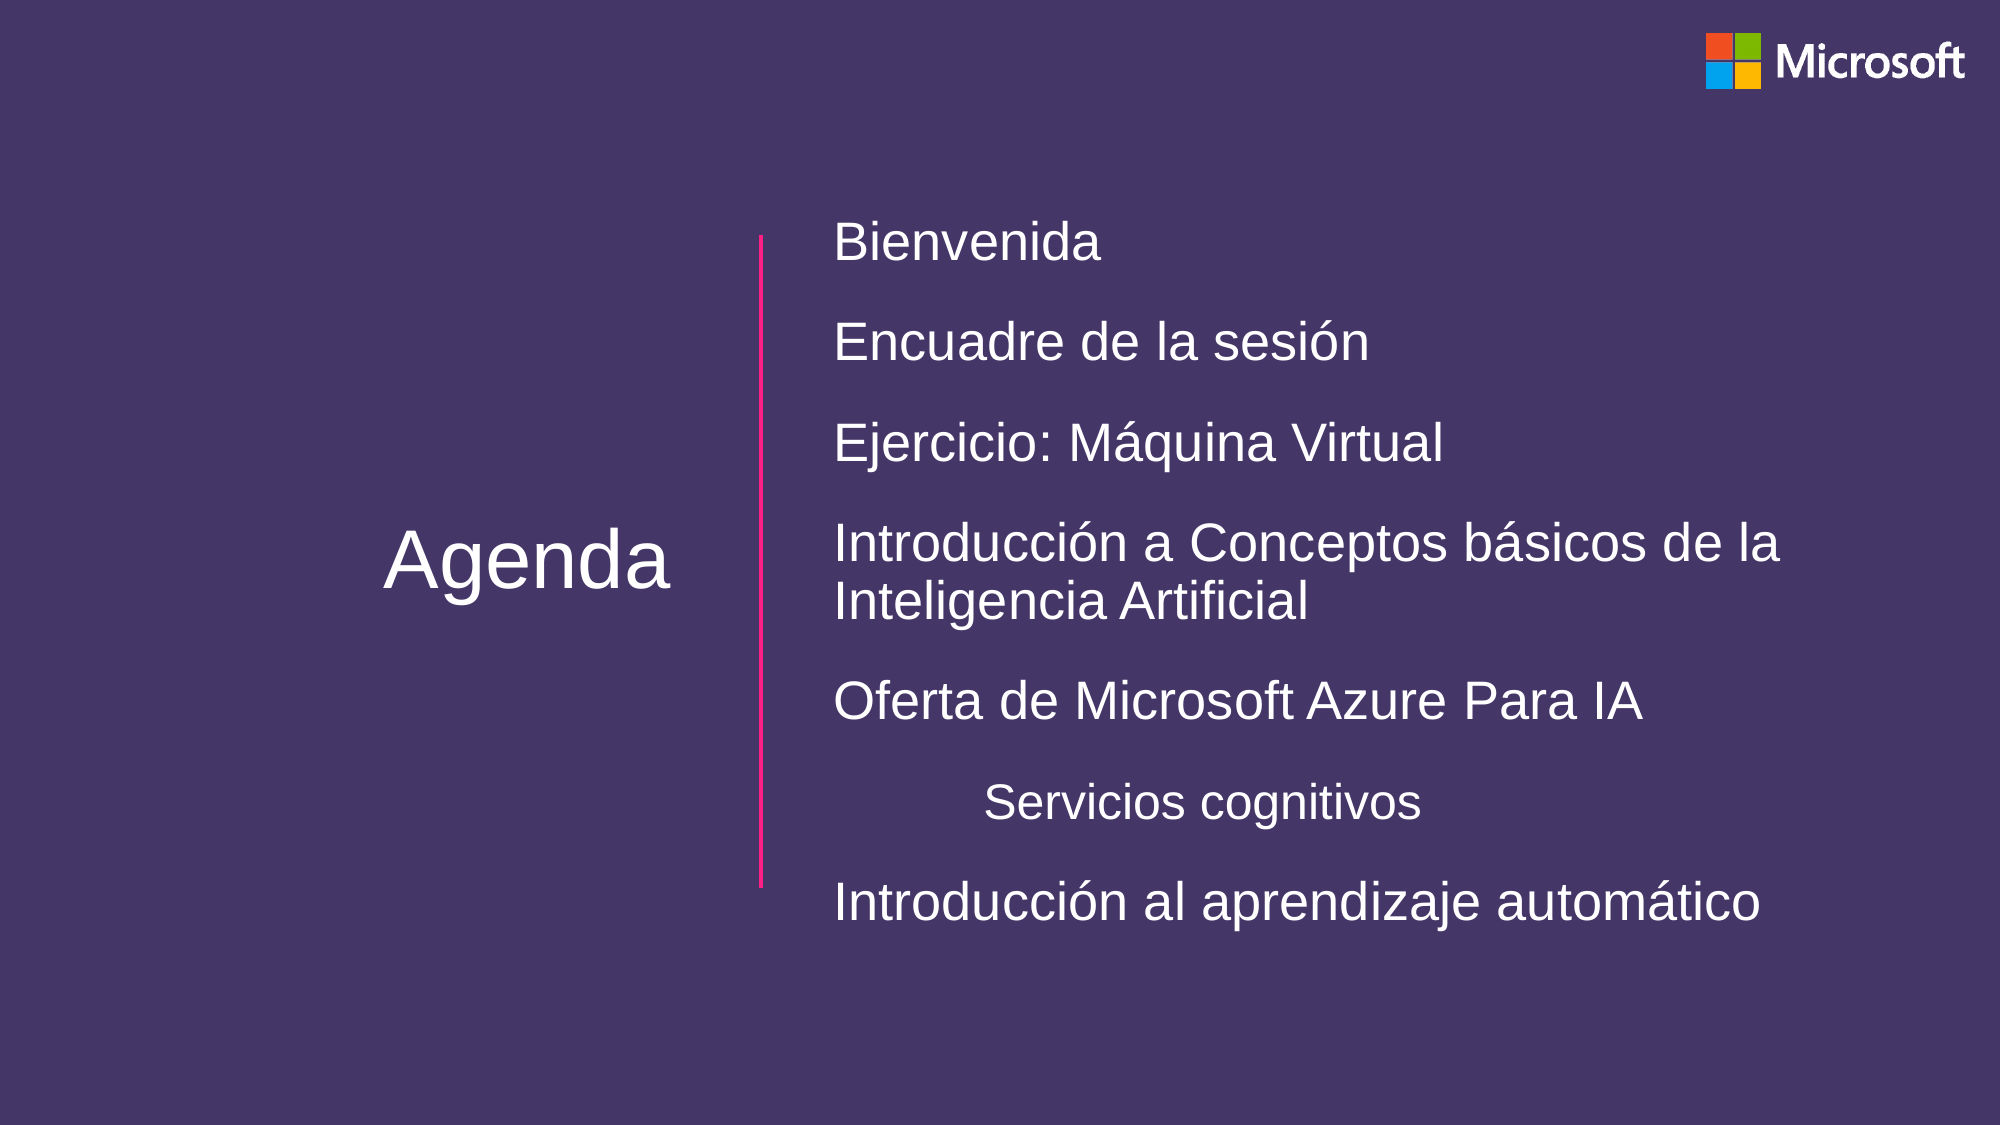

Bienvenida
Encuadre de la sesión
Ejercicio: Máquina Virtual
Introducción a Conceptos básicos de la Inteligencia Artificial
Oferta de Microsoft Azure Para IA
	Servicios cognitivos
Introducción al aprendizaje automático

# Agenda